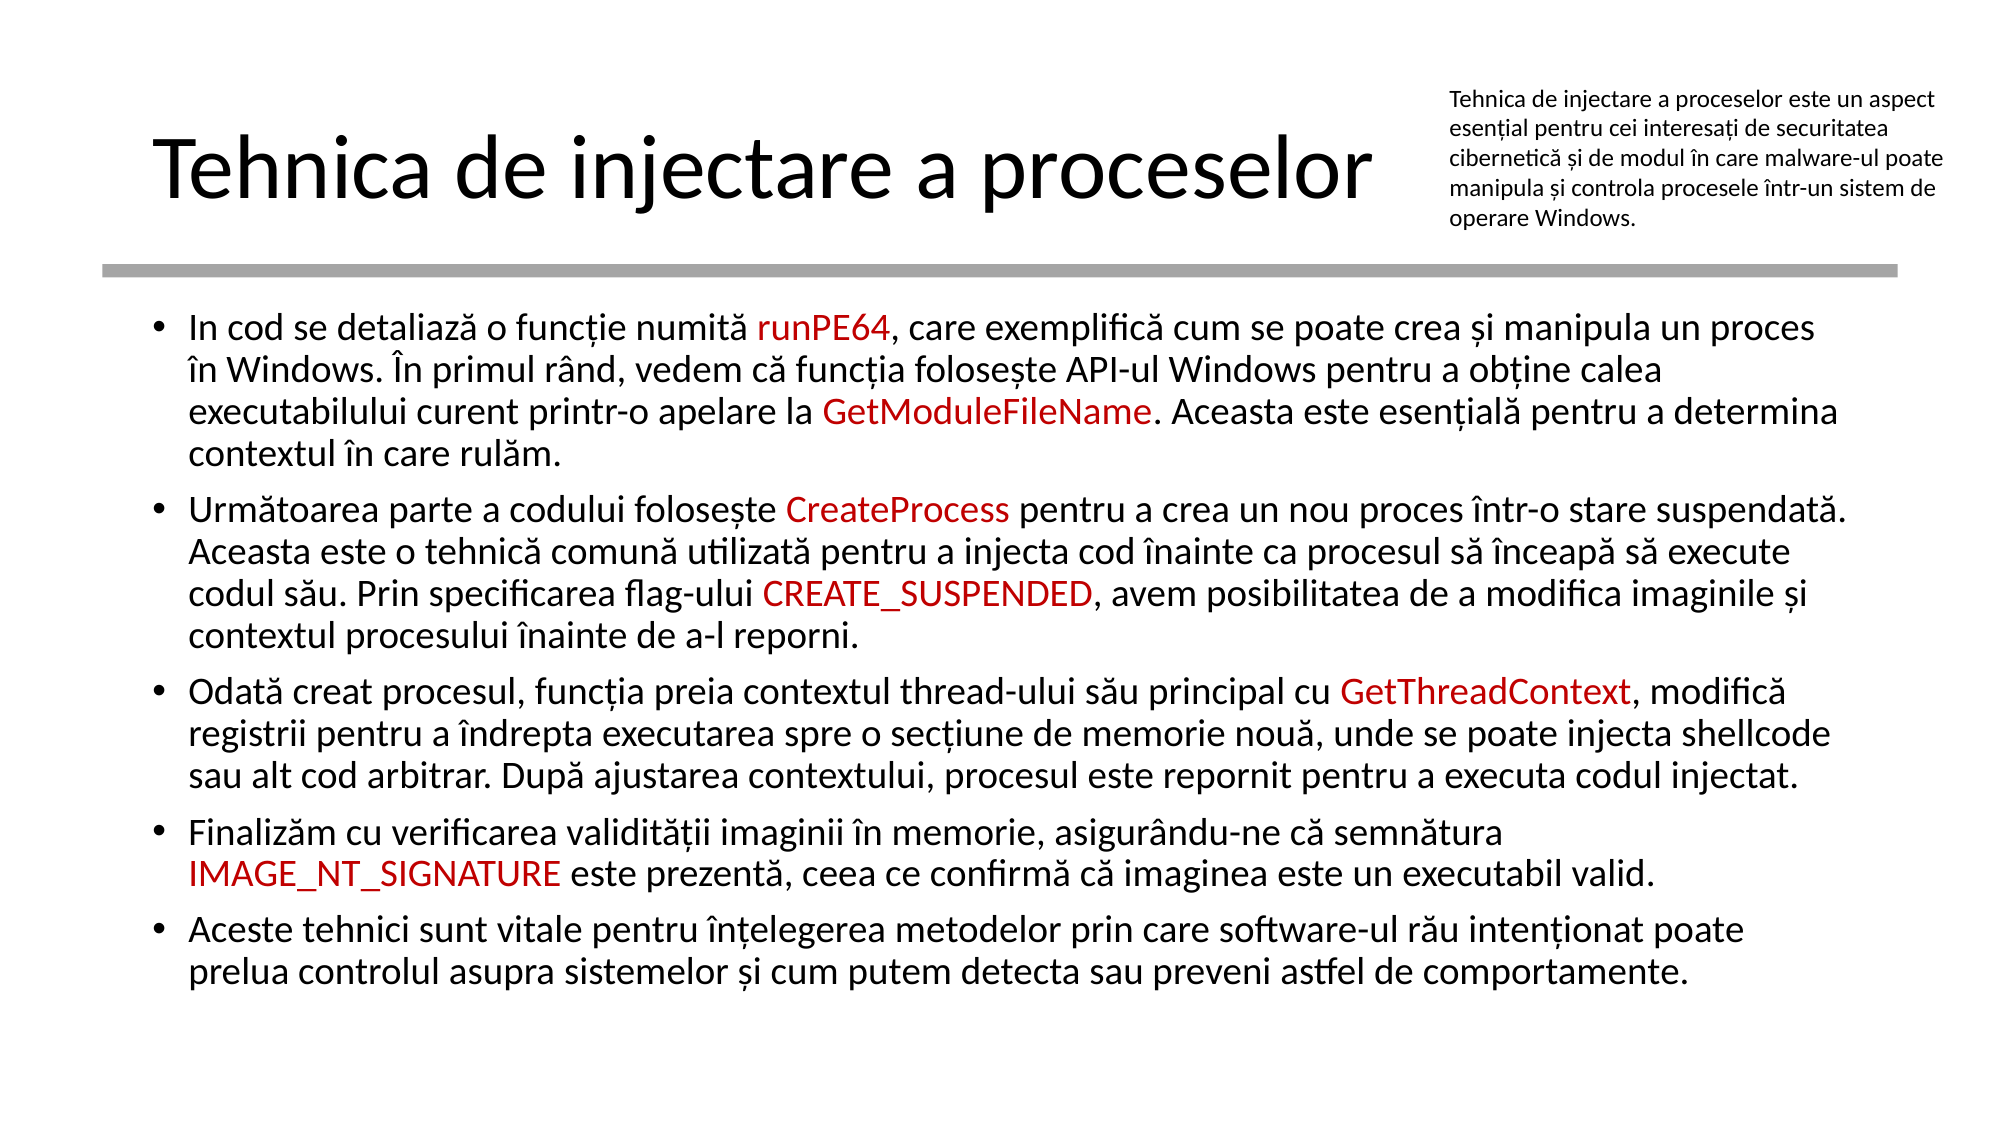

# Tehnica de injectare a proceselor
Tehnica de injectare a proceselor este un aspect esențial pentru cei interesați de securitatea cibernetică și de modul în care malware-ul poate manipula și controla procesele într-un sistem de operare Windows.

In cod se detaliază o funcție numită runPE64, care exemplifică cum se poate crea și manipula un proces în Windows. În primul rând, vedem că funcția folosește API-ul Windows pentru a obține calea executabilului curent printr-o apelare la GetModuleFileName. Aceasta este esențială pentru a determina contextul în care rulăm.
Următoarea parte a codului folosește CreateProcess pentru a crea un nou proces într-o stare suspendată. Aceasta este o tehnică comună utilizată pentru a injecta cod înainte ca procesul să înceapă să execute codul său. Prin specificarea flag-ului CREATE_SUSPENDED, avem posibilitatea de a modifica imaginile și contextul procesului înainte de a-l reporni.
Odată creat procesul, funcția preia contextul thread-ului său principal cu GetThreadContext, modifică registrii pentru a îndrepta executarea spre o secțiune de memorie nouă, unde se poate injecta shellcode sau alt cod arbitrar. După ajustarea contextului, procesul este repornit pentru a executa codul injectat.
Finalizăm cu verificarea validității imaginii în memorie, asigurându-ne că semnătura IMAGE_NT_SIGNATURE este prezentă, ceea ce confirmă că imaginea este un executabil valid.
Aceste tehnici sunt vitale pentru înțelegerea metodelor prin care software-ul rău intenționat poate prelua controlul asupra sistemelor și cum putem detecta sau preveni astfel de comportamente.